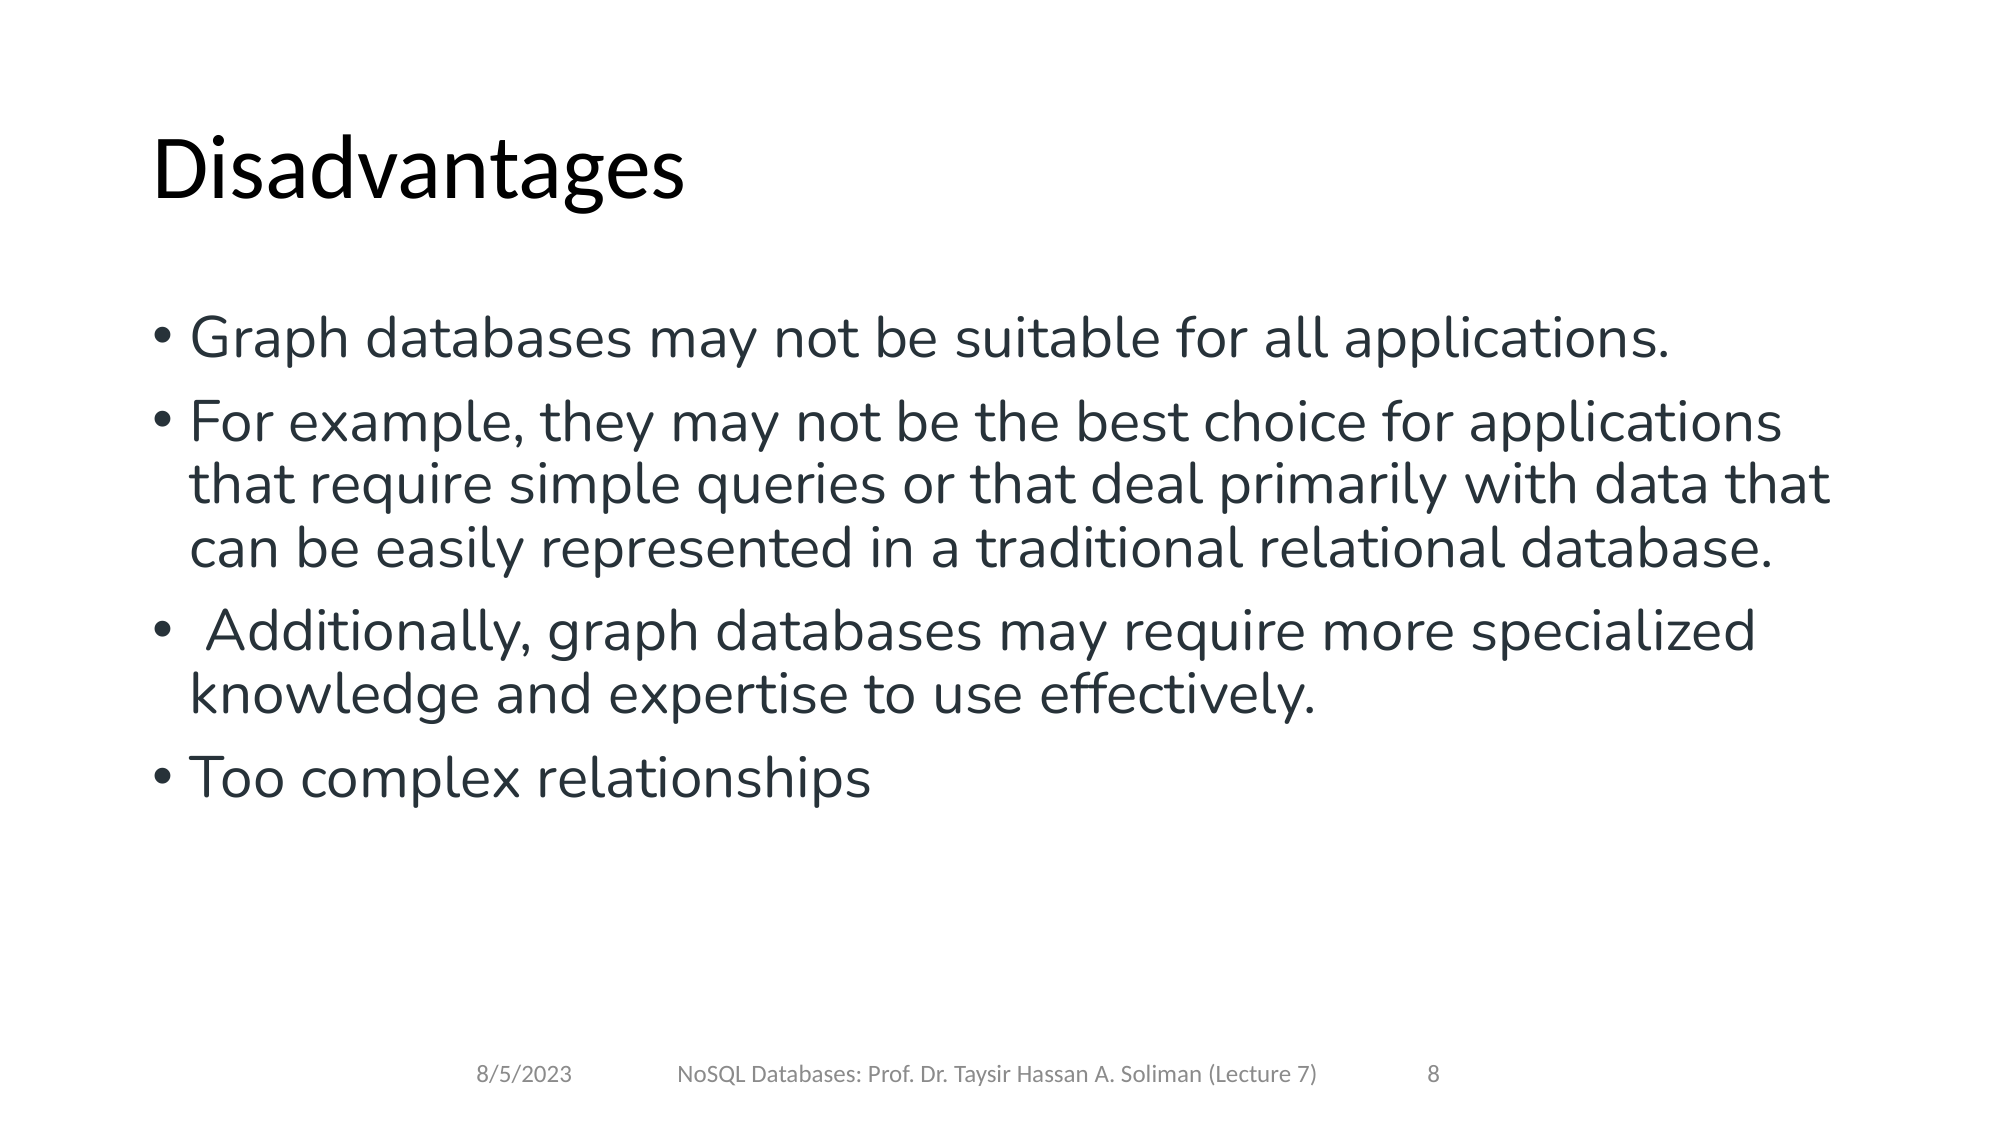

# Disadvantages
Graph databases may not be suitable for all applications.
For example, they may not be the best choice for applications that require simple queries or that deal primarily with data that can be easily represented in a traditional relational database.
 Additionally, graph databases may require more specialized knowledge and expertise to use effectively.
Too complex relationships

8/5/2023
NoSQL Databases: Prof. Dr. Taysir Hassan A. Soliman (Lecture 7)
8